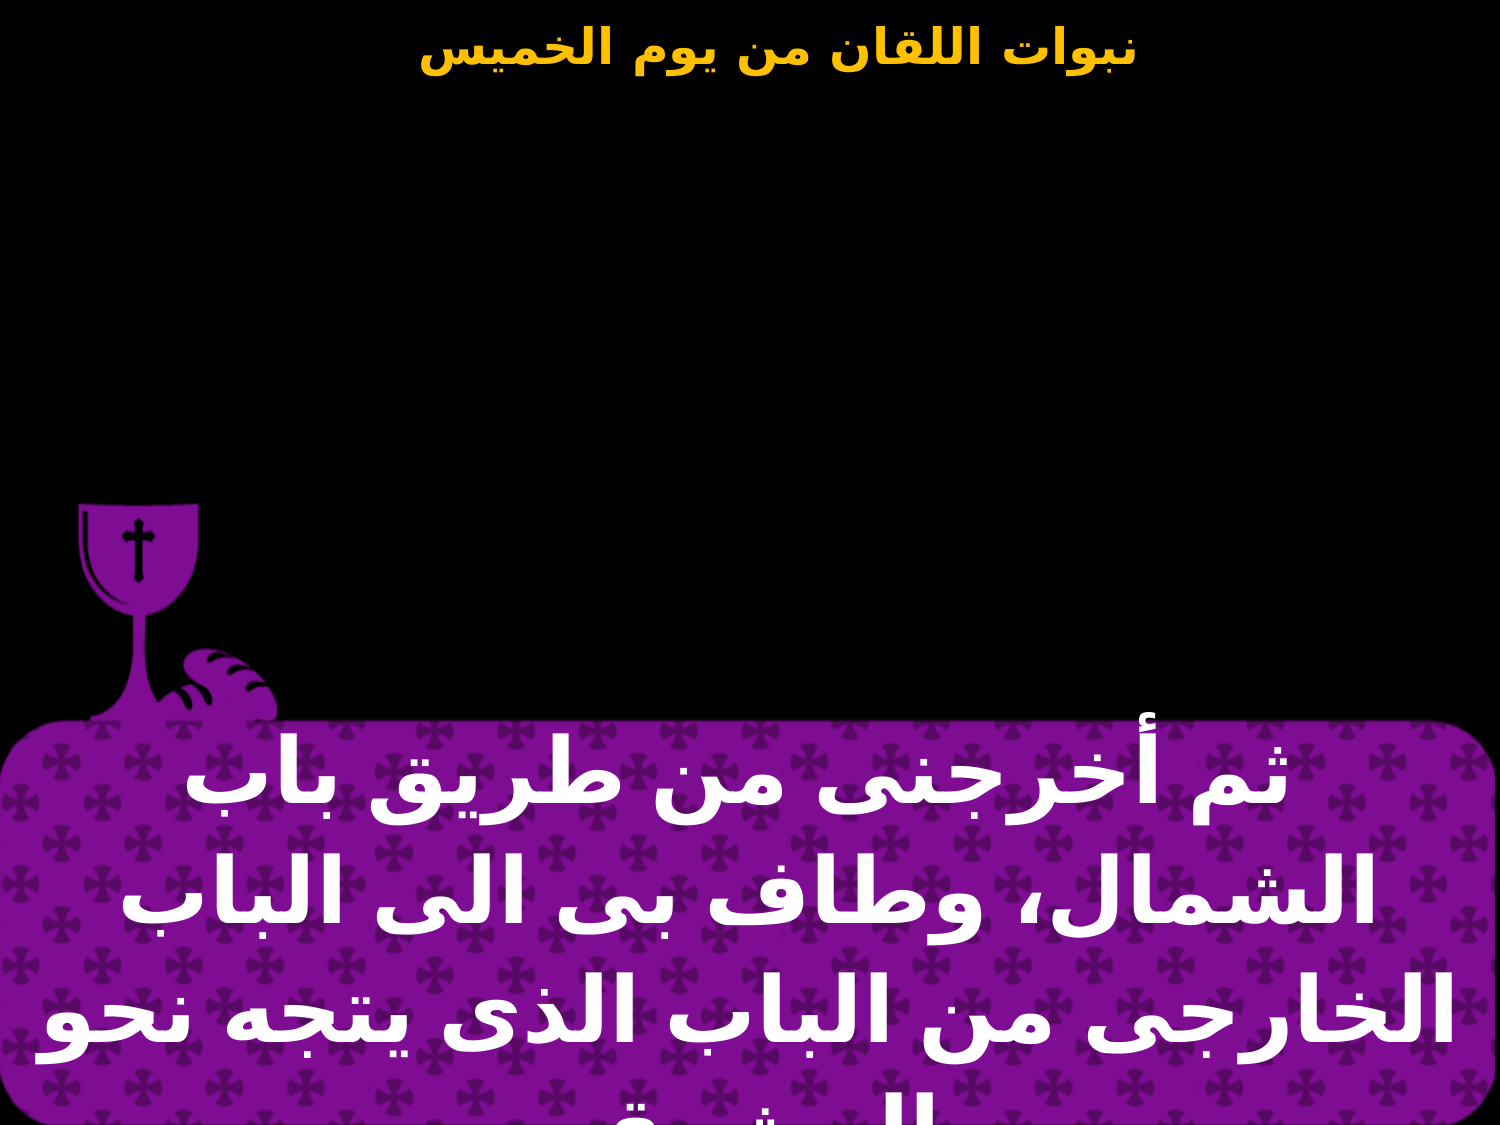

| ثم أخرجنى من طريق باب الشمال، وطاف بى الى الباب الخارجى من الباب الذى يتجه نحو المشرق |
| --- |